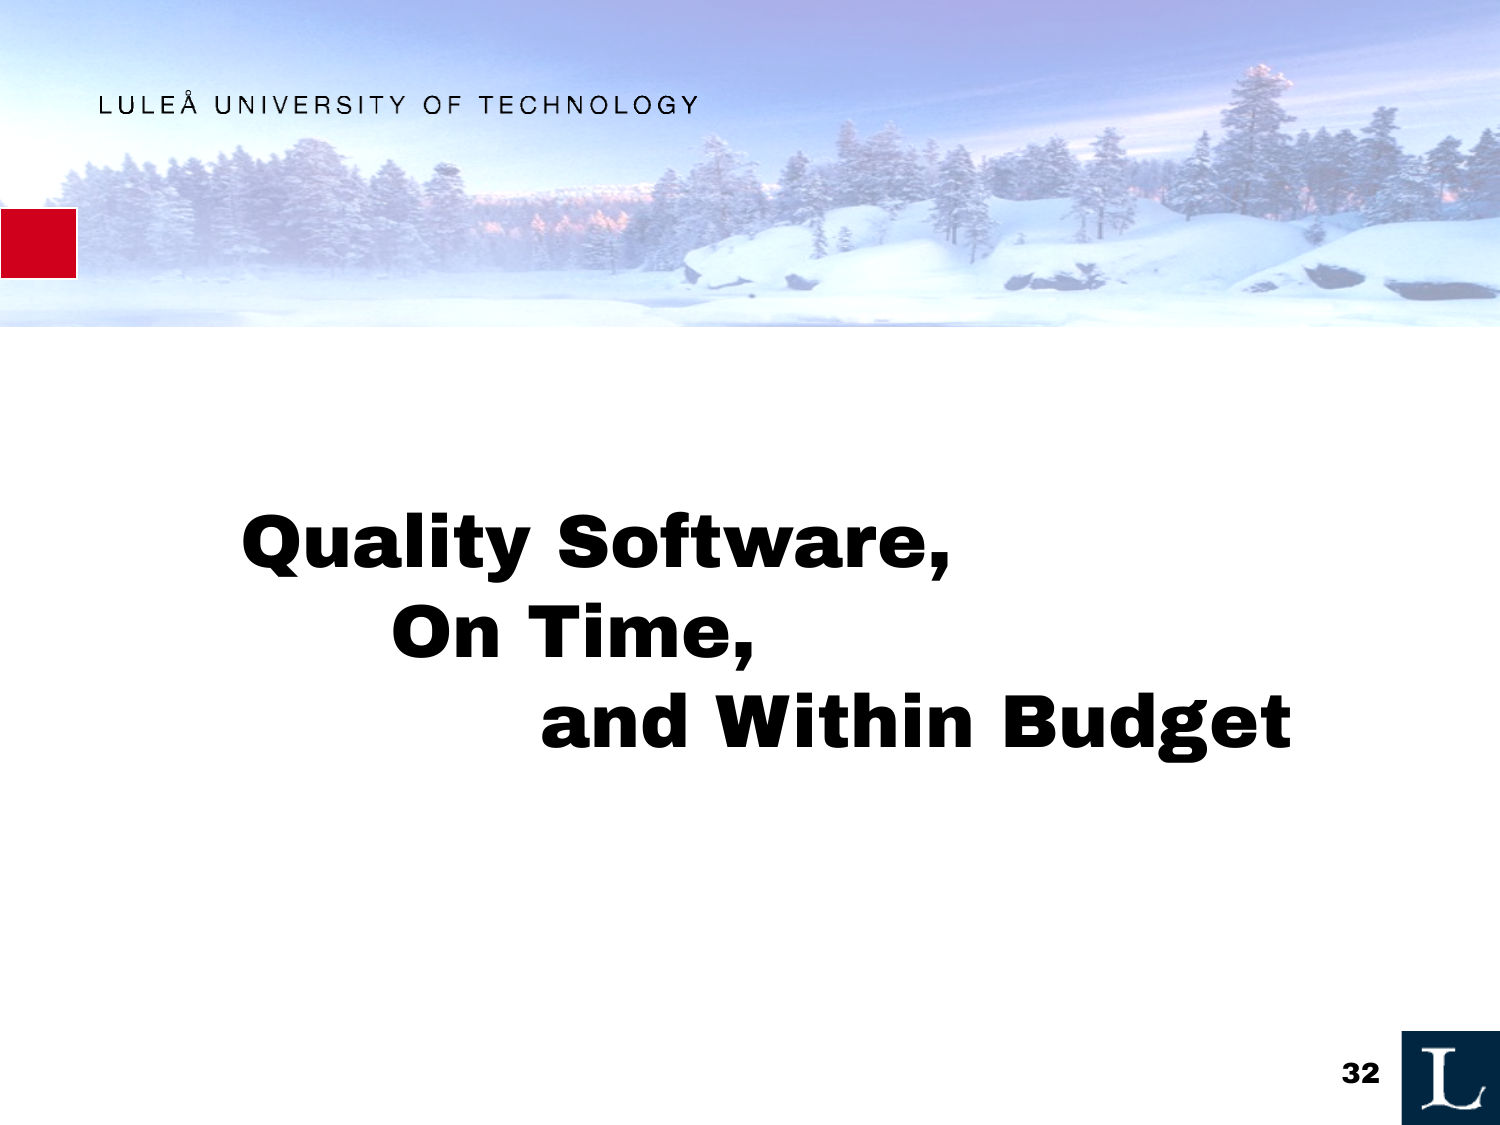

Quality Software,
	On Time,
		and Within Budget
32